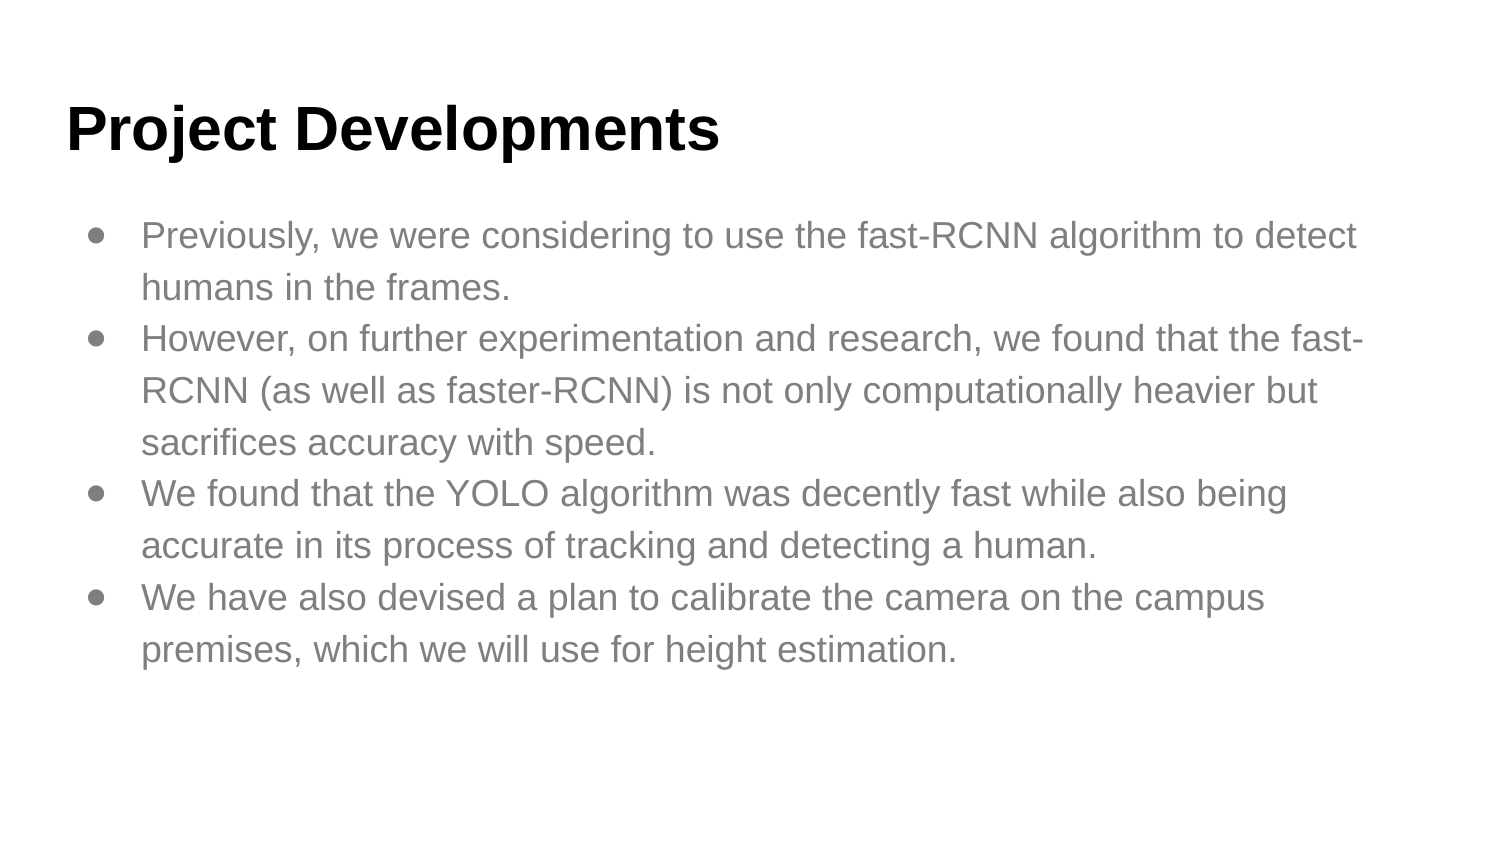

# Project Developments
Previously, we were considering to use the fast-RCNN algorithm to detect humans in the frames.
However, on further experimentation and research, we found that the fast-RCNN (as well as faster-RCNN) is not only computationally heavier but sacrifices accuracy with speed.
We found that the YOLO algorithm was decently fast while also being accurate in its process of tracking and detecting a human.
We have also devised a plan to calibrate the camera on the campus premises, which we will use for height estimation.